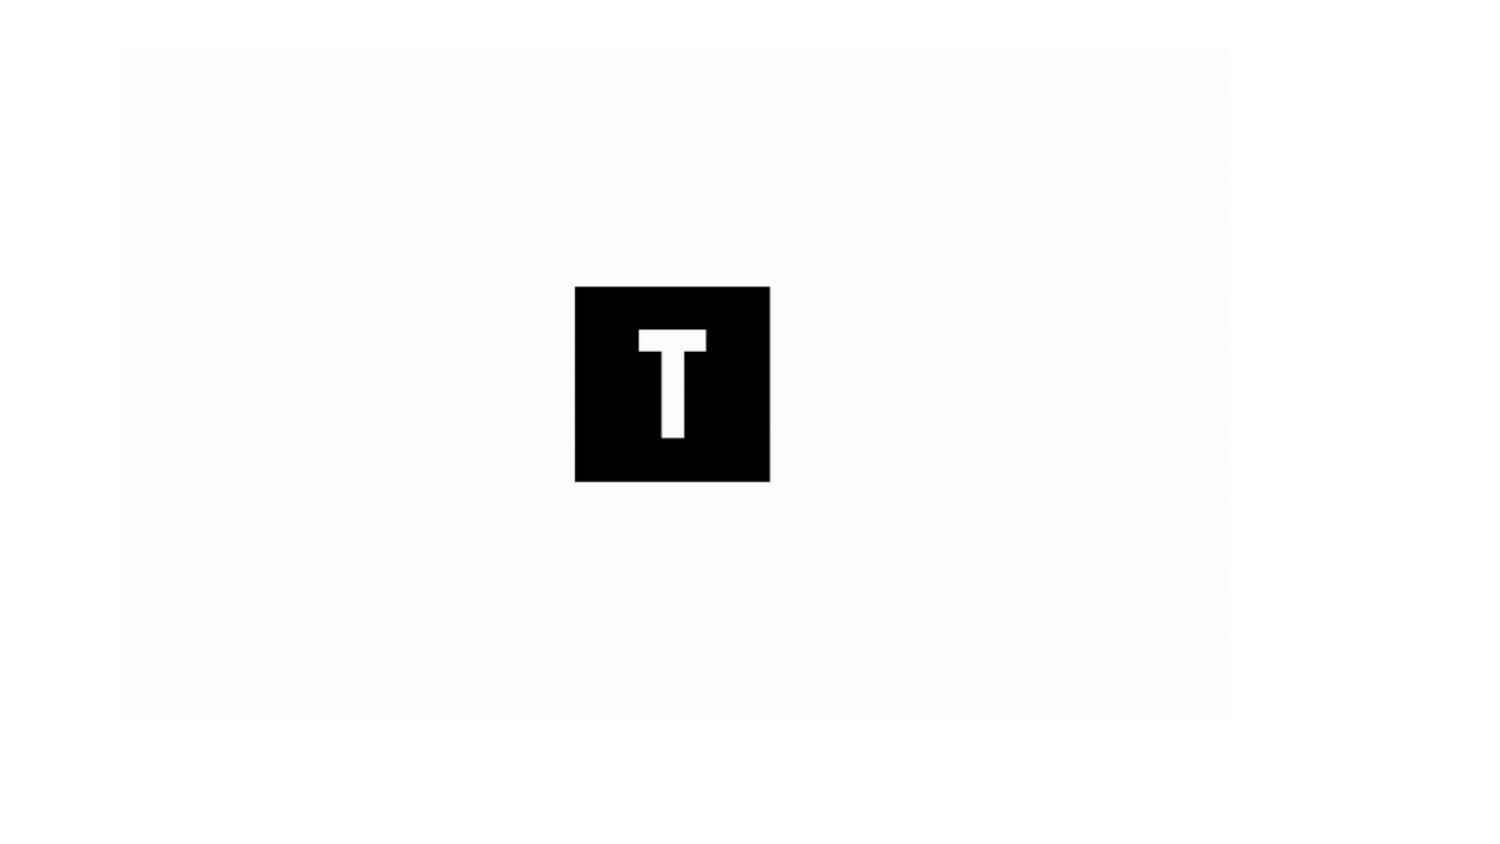

LEIA AQUI ANTES DE INICIAR: INSTALE A FONTE “RUBIK”. CLIQUE NESTA CAIXA DE TEXTO, SELECIONE A LISTA DE FONTES  E  “MAIS FONTES”.
Experts e Facis, abram a aba Anotações do Slides para ver as orientações para cada slide inicial

View / Show Annotation
(Ver / Mostrar Anotações)

Este template tem os modelos configurados para diferentes usos